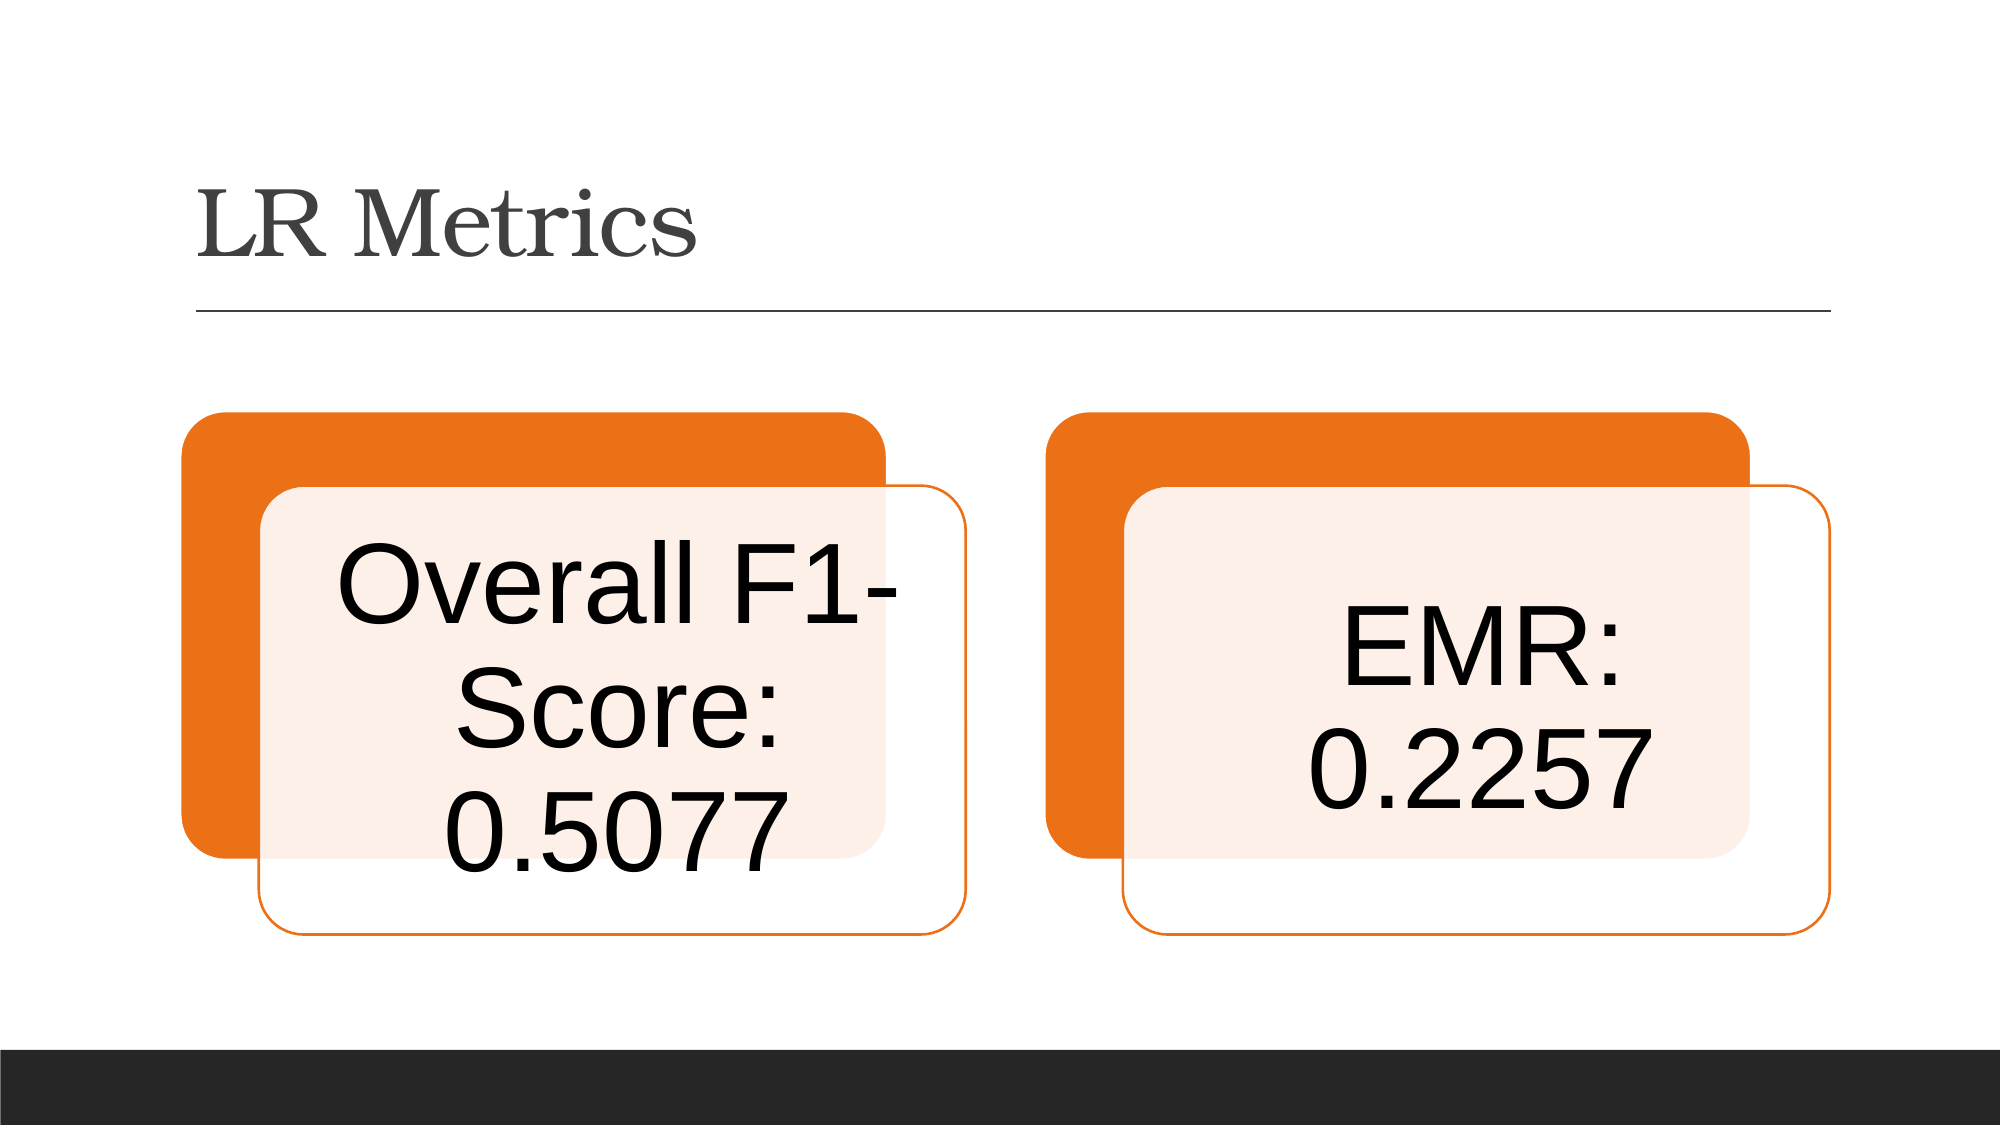

# LR Metrics
Overall F1-Score: 0.5077
EMR: 0.2257